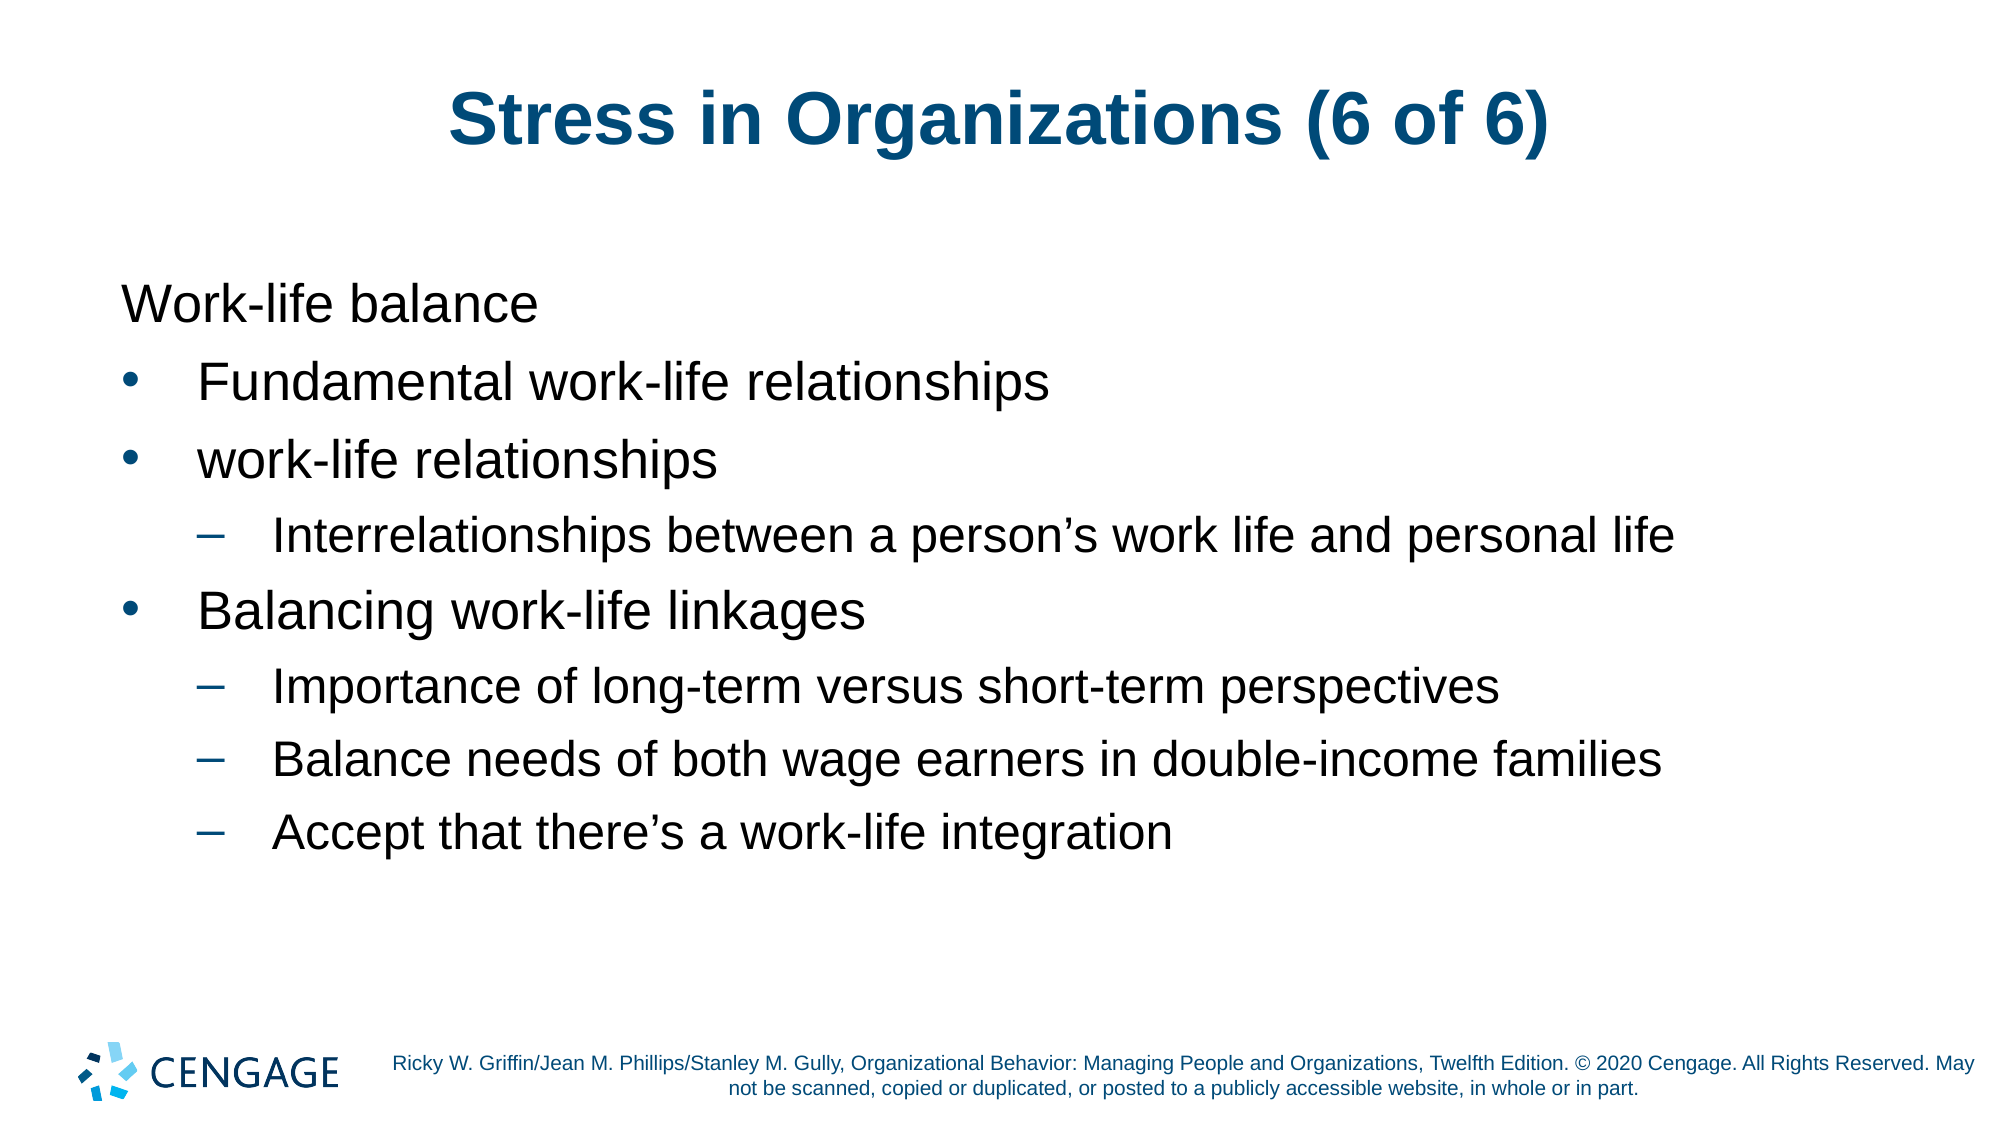

# Stress in Organizations (6 of 6)
Work-life balance
Fundamental work-life relationships
work-life relationships
Interrelationships between a person’s work life and personal life
Balancing work-life linkages
Importance of long-term versus short-term perspectives
Balance needs of both wage earners in double-income families
Accept that there’s a work-life integration